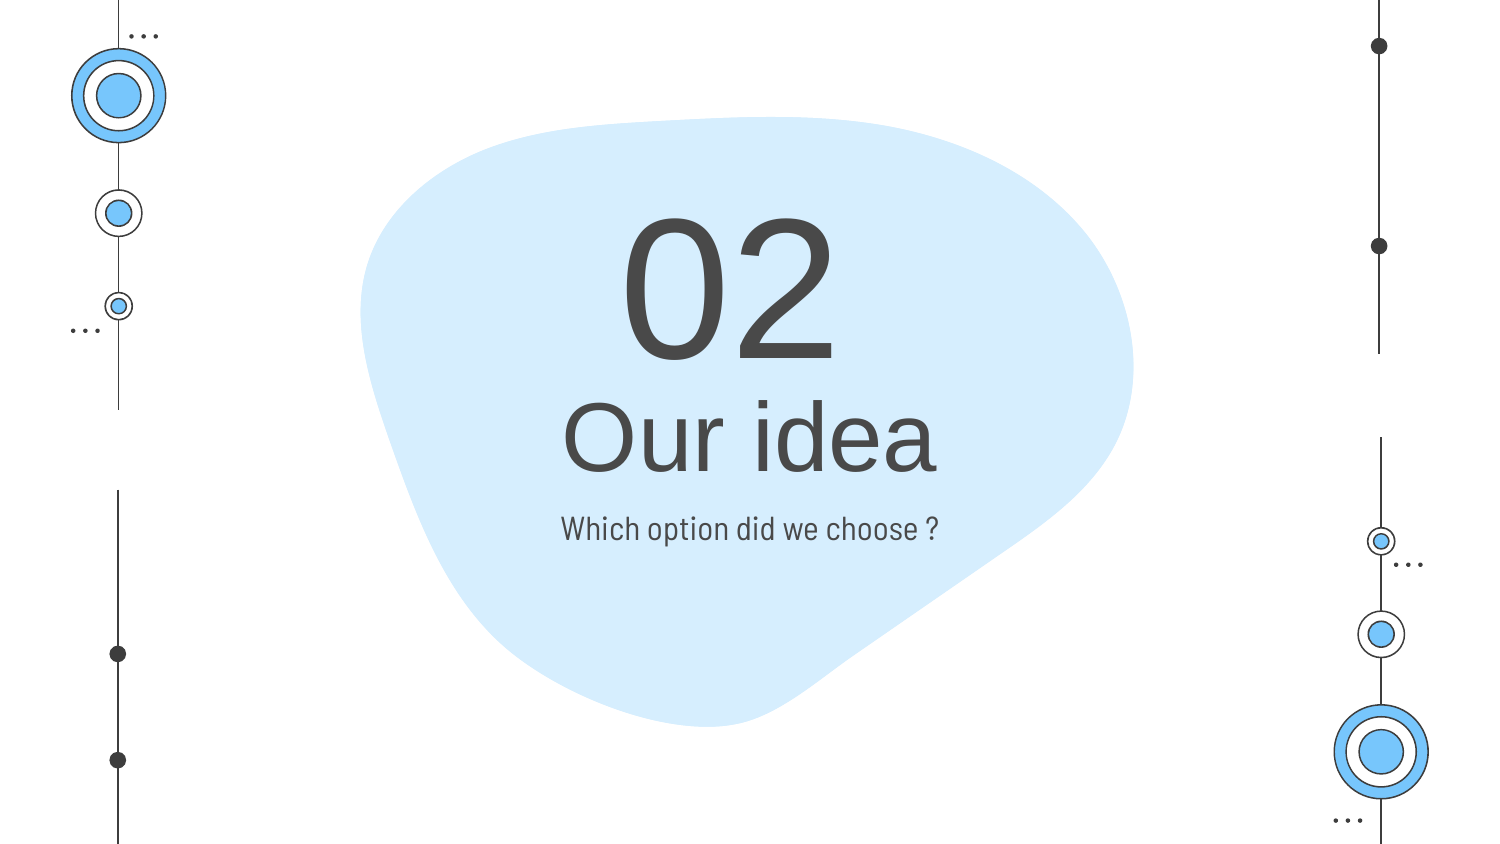

02
# Our idea
Which option did we choose ?